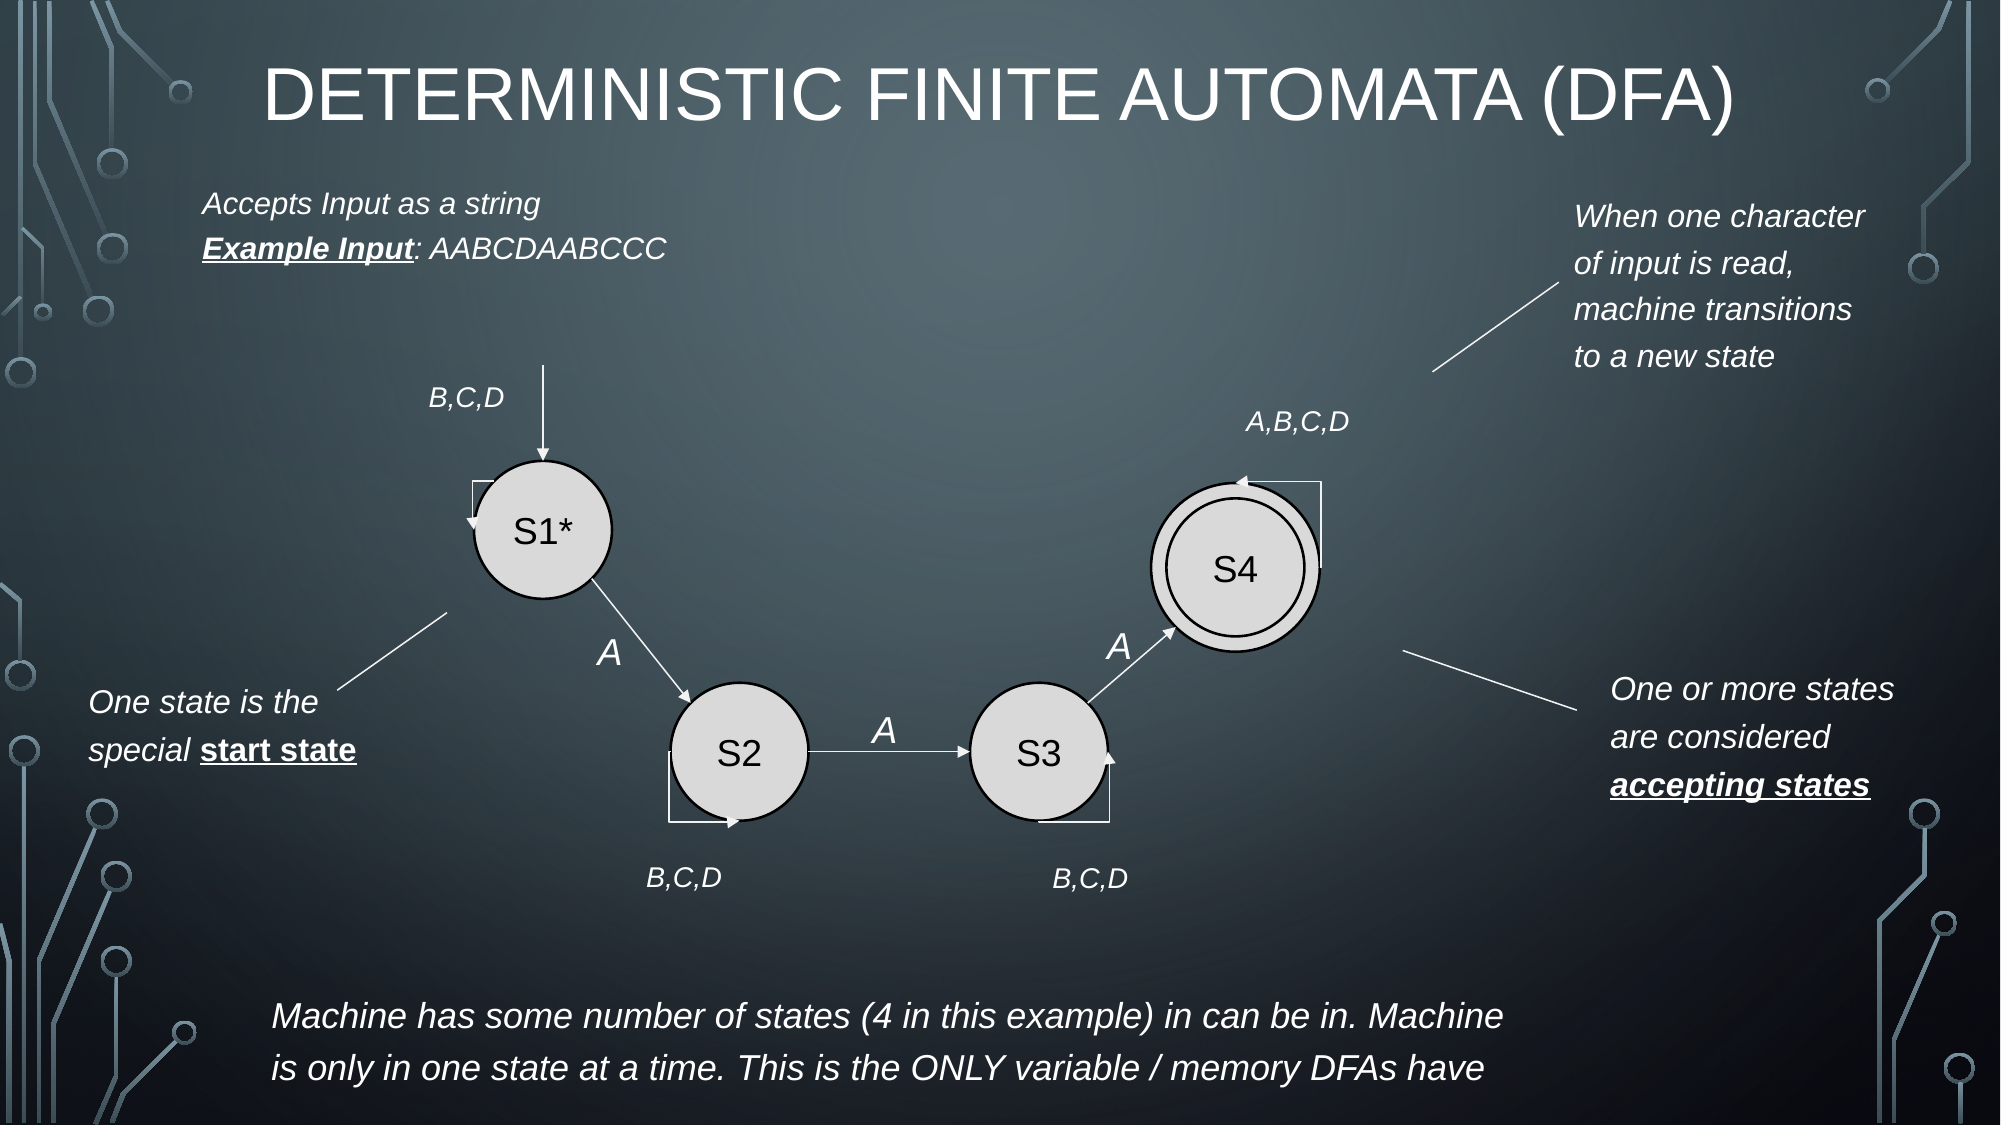

# Deterministic Finite Automata (DFA)
Accepts Input as a string
Example Input: AABCDAABCCC
When one character of input is read, machine transitions to a new state
B,C,D
A,B,C,D
S1*

S4
A
A
One or more states are considered accepting states
One state is the special start state
S2
S3
A
B,C,D
B,C,D
Machine has some number of states (4 in this example) in can be in. Machine is only in one state at a time. This is the ONLY variable / memory DFAs have